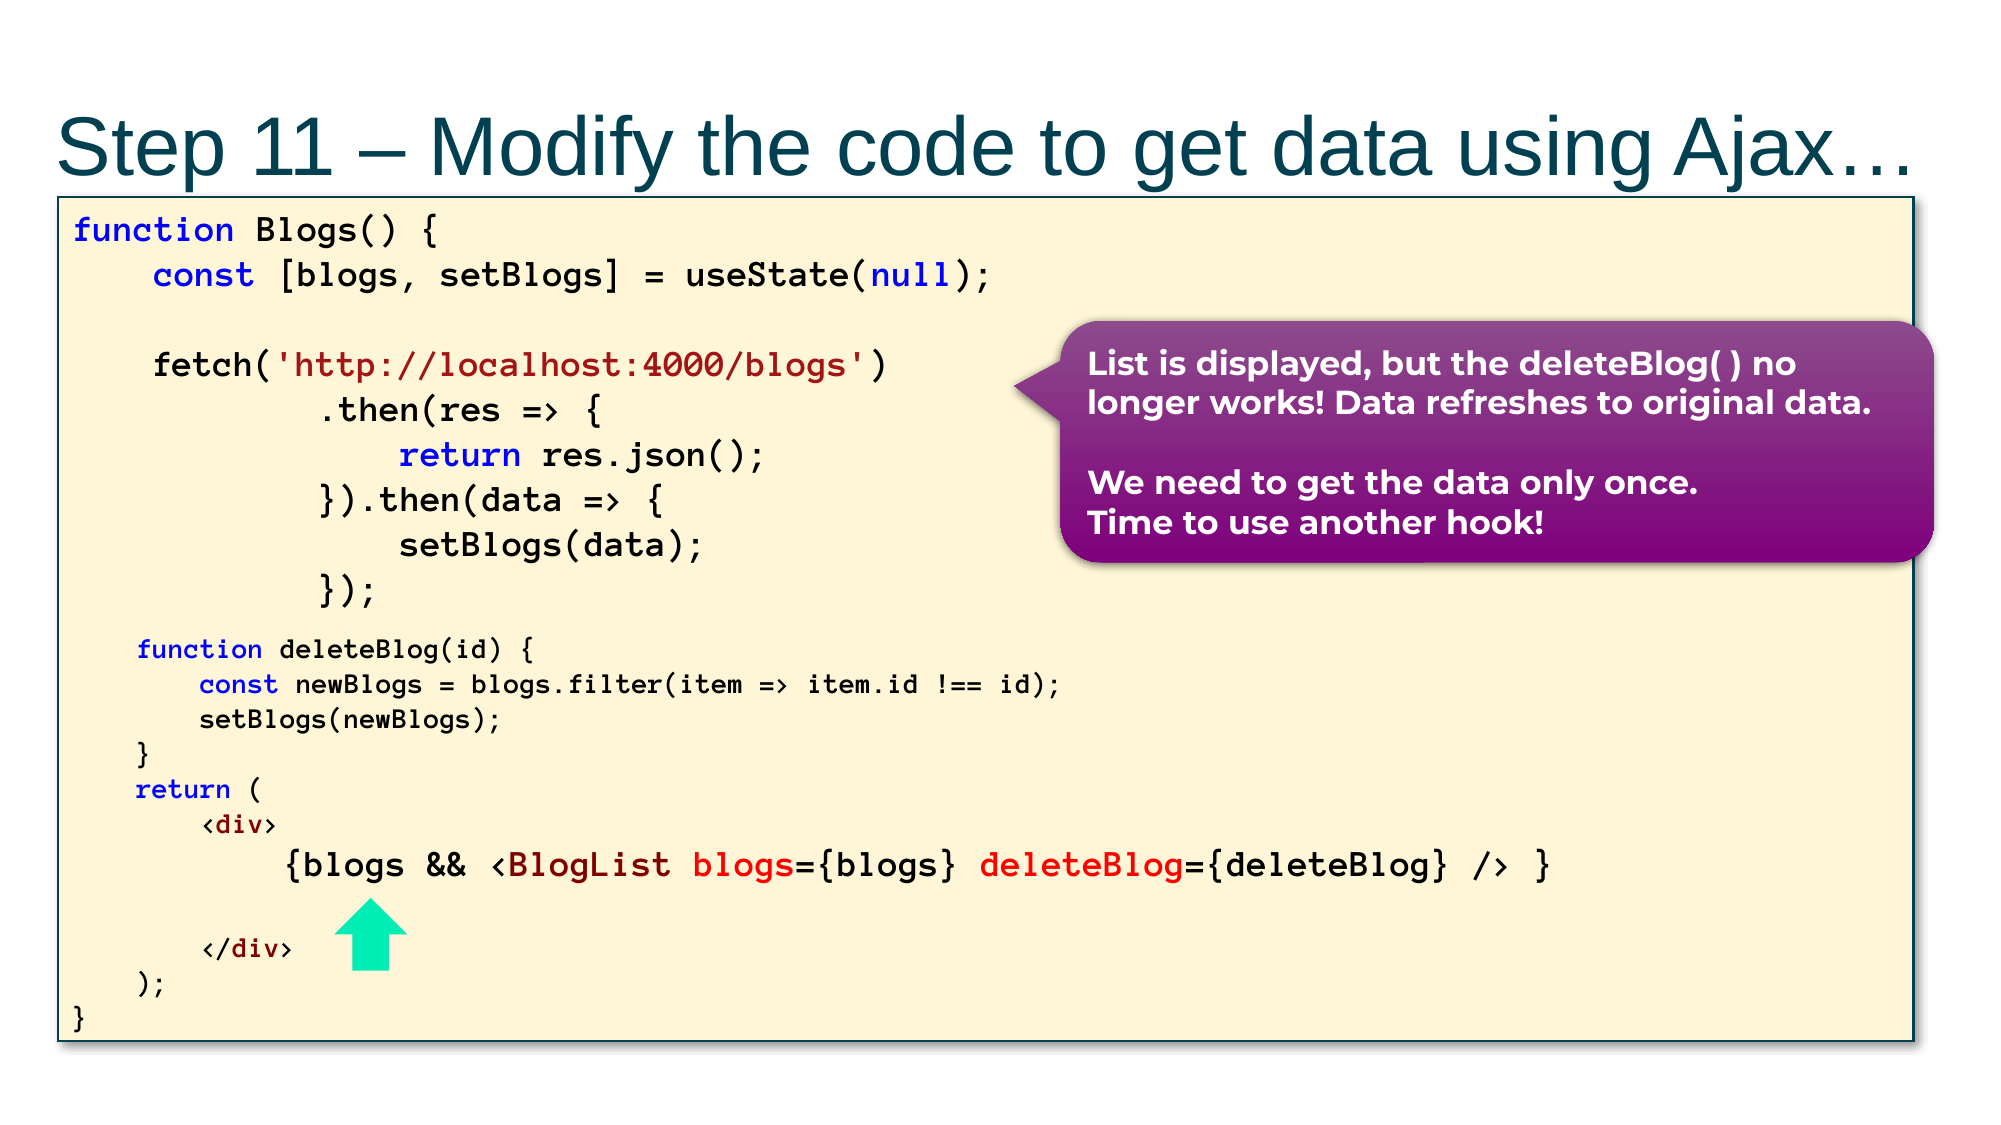

# Step 11 – Modify the code to get data using Ajax… (2/3)

function Blogs() {
    const [blogs, setBlogs] = useState(null);

    fetch('http://localhost:4000/blogs')
            .then(res => {
                return res.json();
            }).then(data => {
                setBlogs(data);
            });

    function deleteBlog(id) {
        const newBlogs = blogs.filter(item => item.id !== id);
        setBlogs(newBlogs);
    }
    return (
        <div>
 	   {blogs && <BlogList blogs={blogs} deleteBlog={deleteBlog} /> }

        </div>
    );
}

List is displayed, but the deleteBlog( ) no longer works! Data refreshes to original data.
We need to get the data only once.
Time to use another hook!